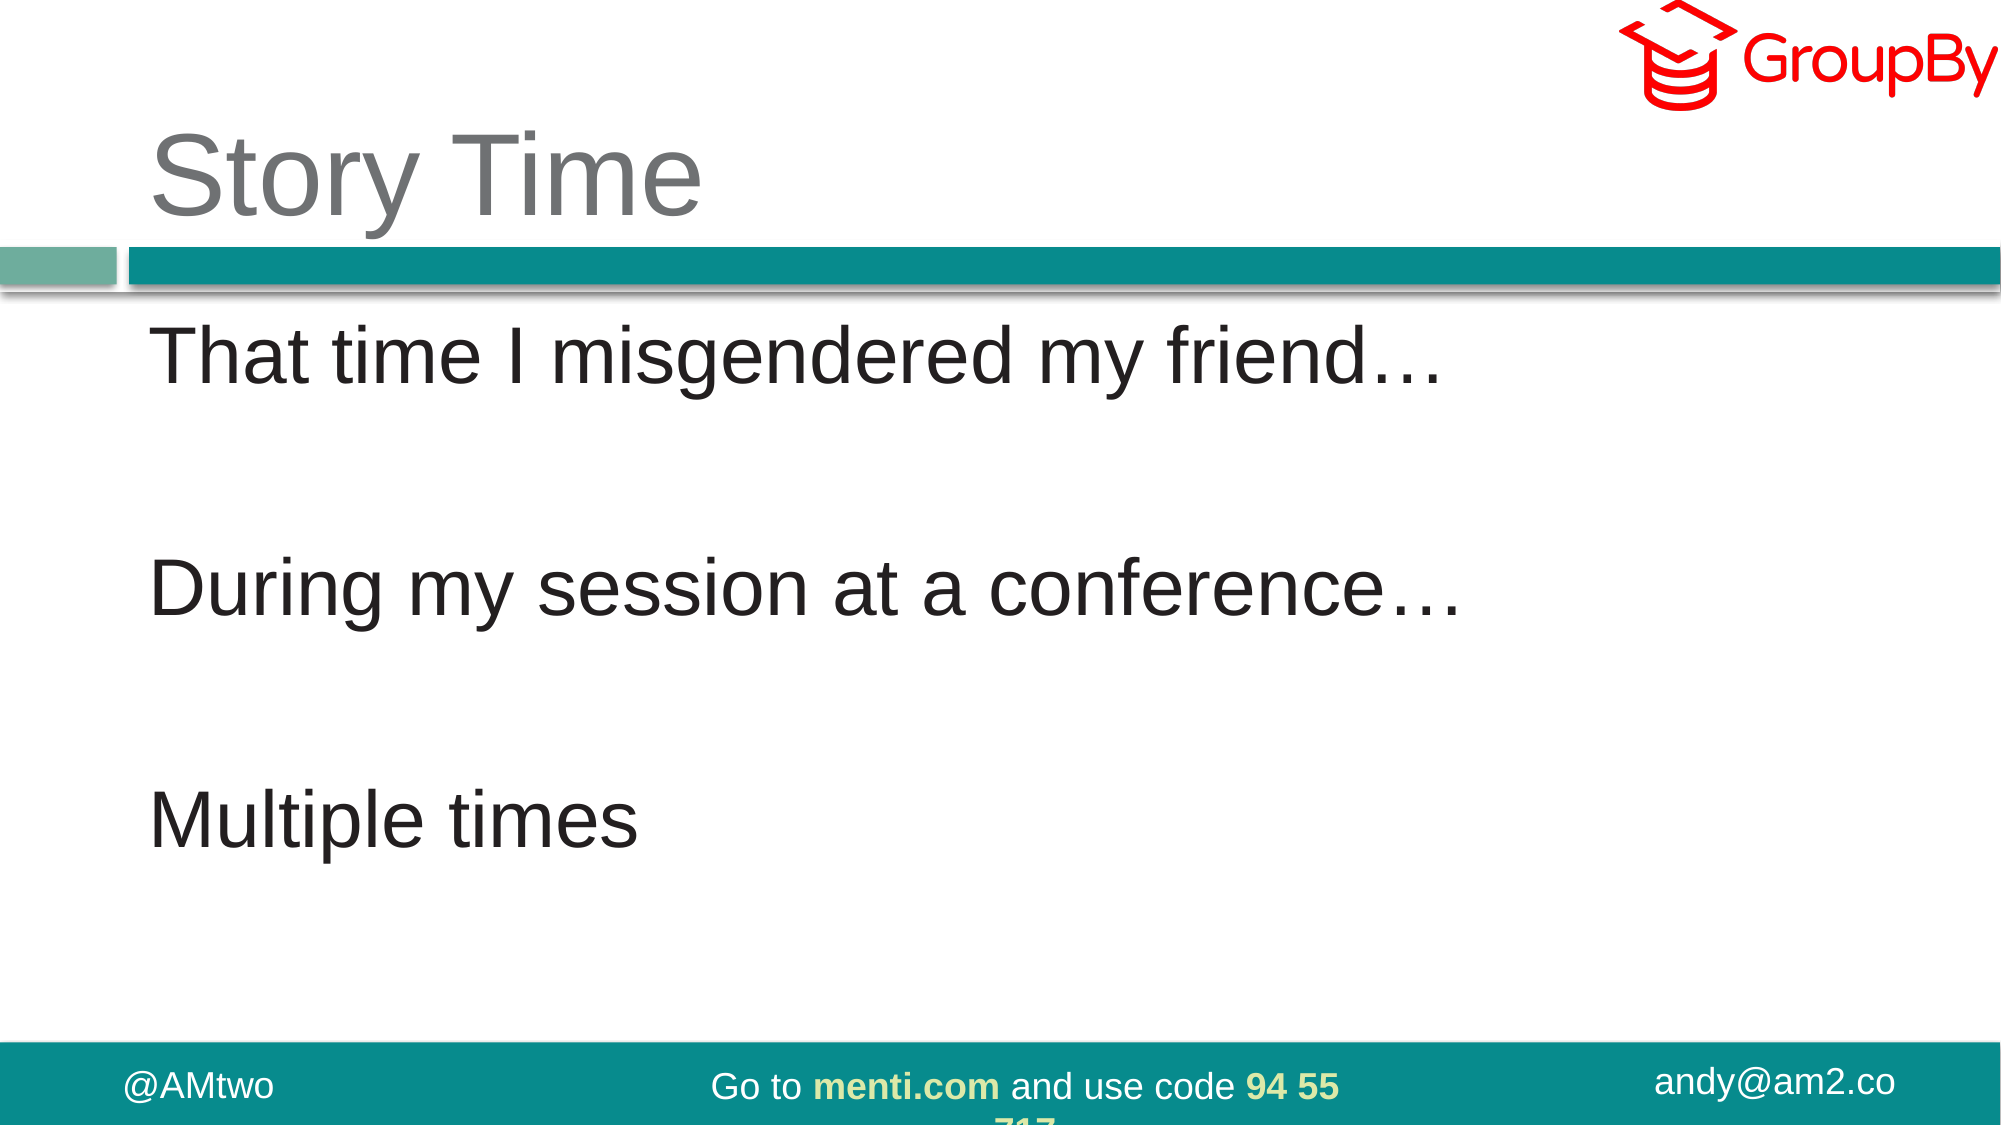

# Story Time
That time I misgendered my friend…

During my session at a conference…

Multiple times